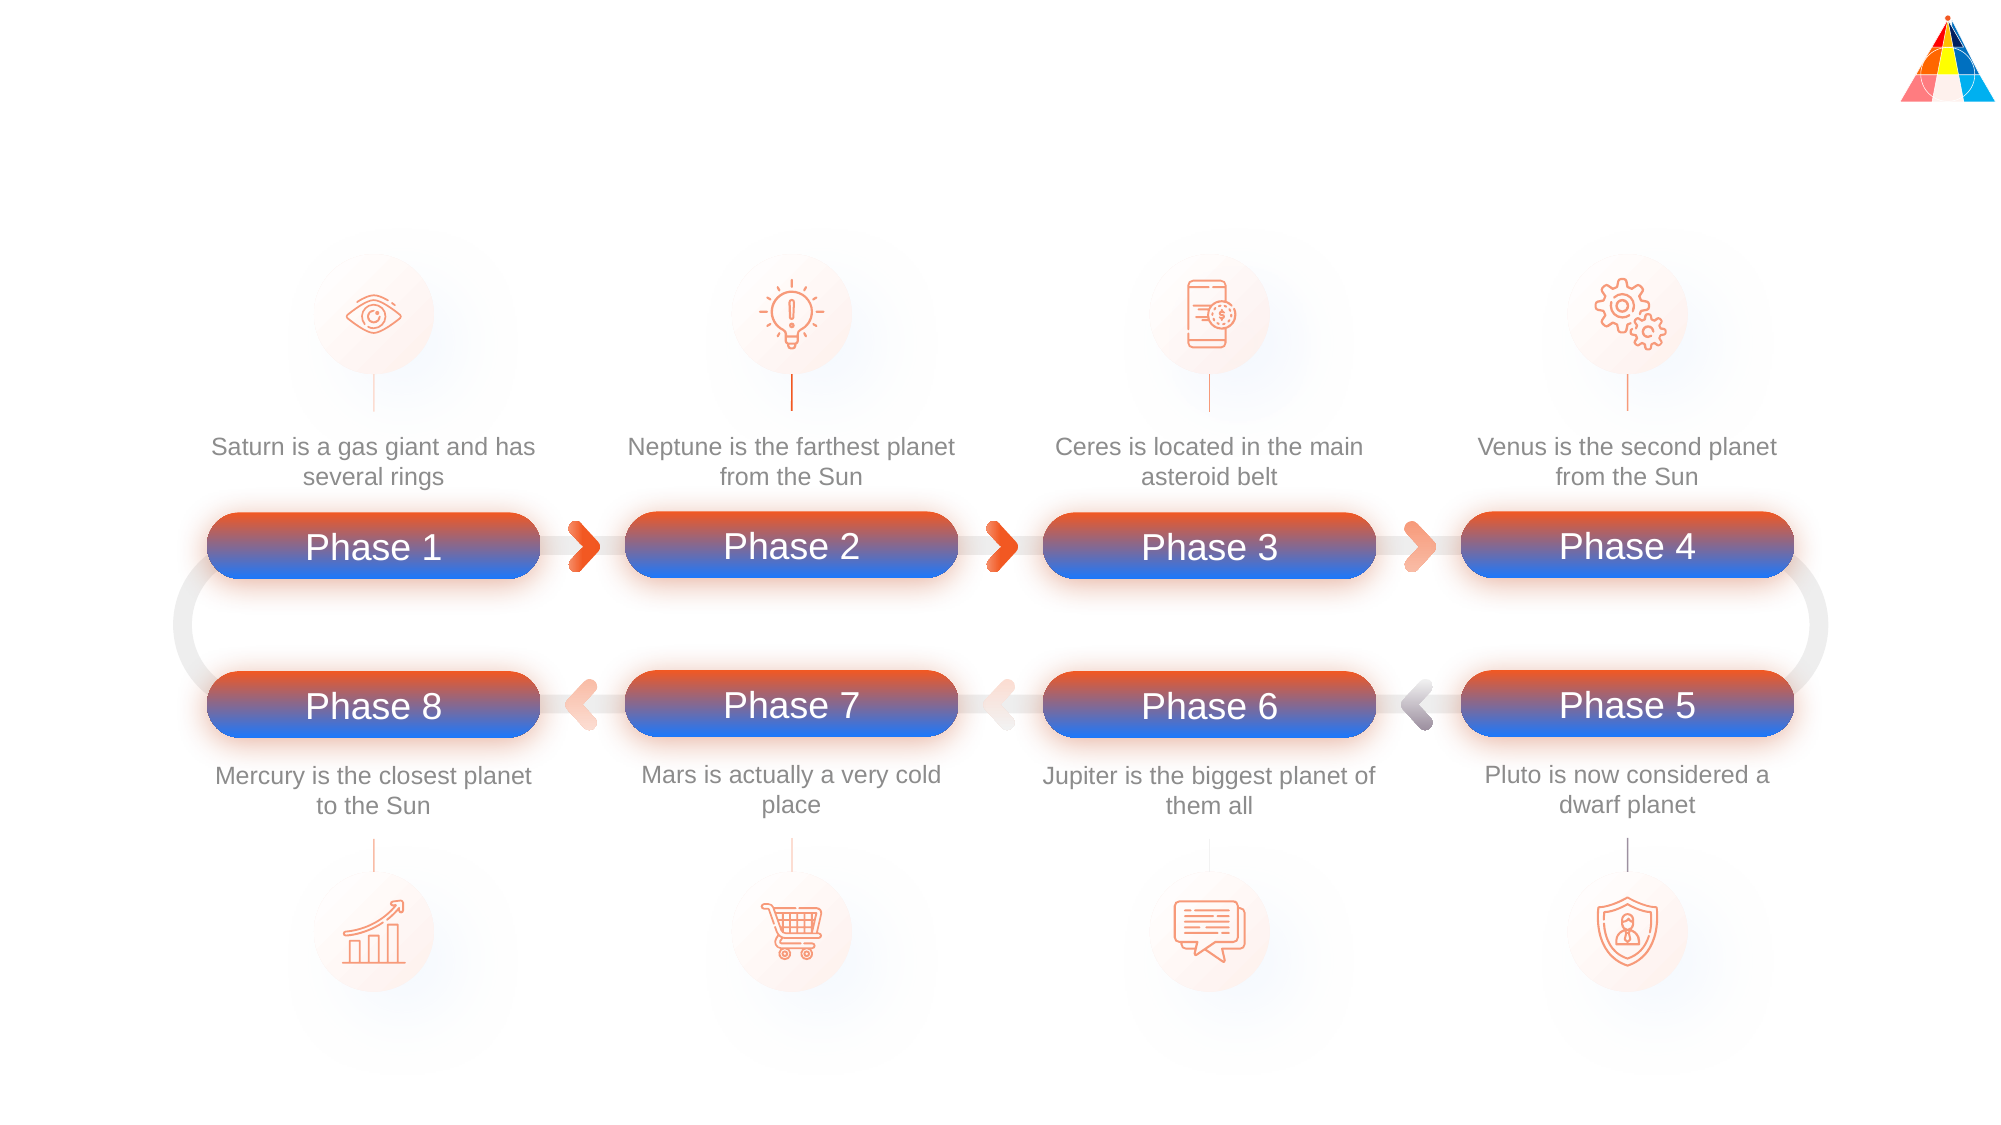

Neptune is the farthest planet from the Sun
Venus is the second planet from the Sun
Saturn is a gas giant and has several rings
Ceres is located in the main asteroid belt
Phase 2
Phase 4
Phase 1
Phase 3

Phase 7
Phase 5
Phase 8
Phase 6

Mars is actually a very cold place
Pluto is now considered a dwarf planet
Mercury is the closest planet to the Sun
Jupiter is the biggest planet of them all